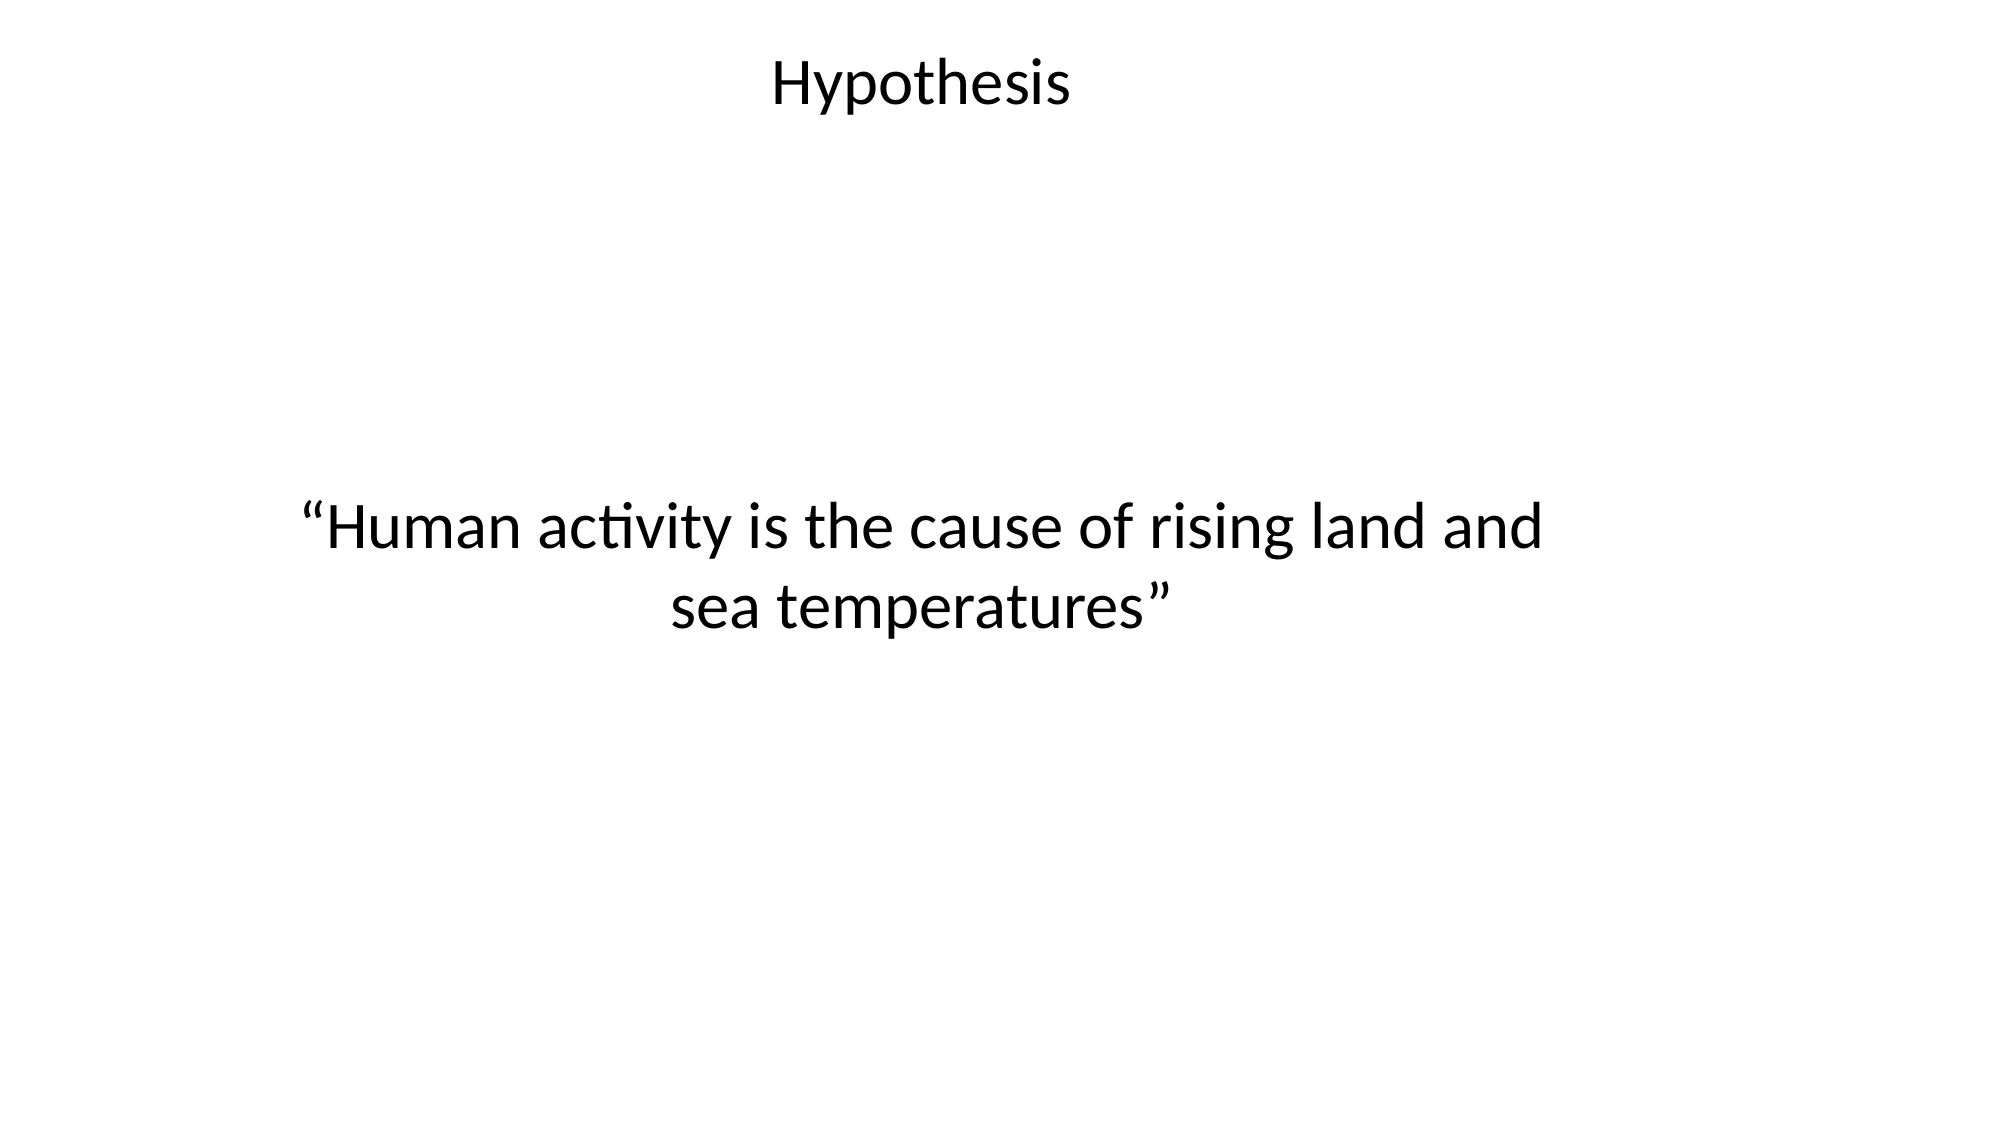

Hypothesis
“Human activity is the cause of rising land and sea temperatures”